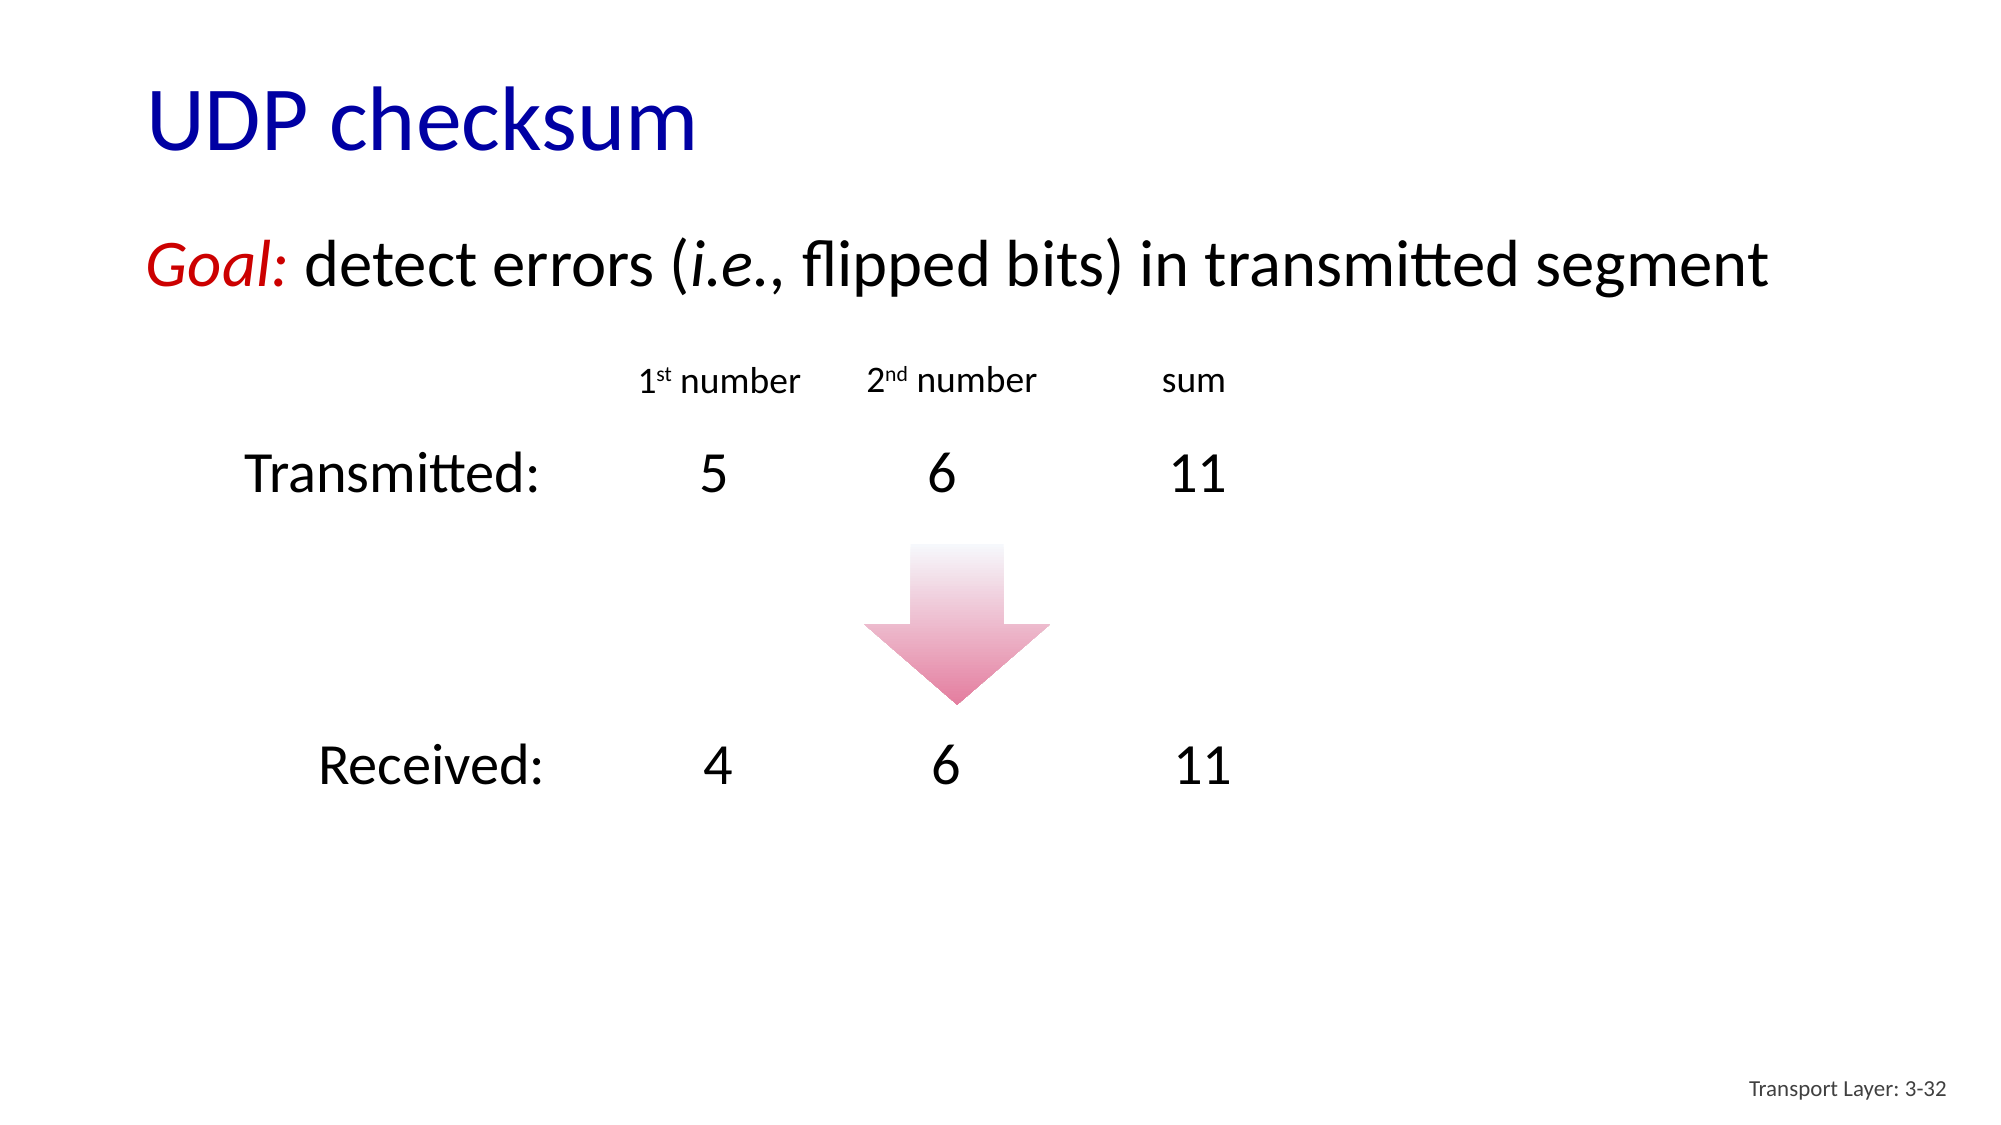

# UDP checksum
Goal: detect errors (i.e., flipped bits) in transmitted segment

 sum
2nd number
1st number
Transmitted:            5               6                11

Received:            4               6                11
Transport Layer: 3-32